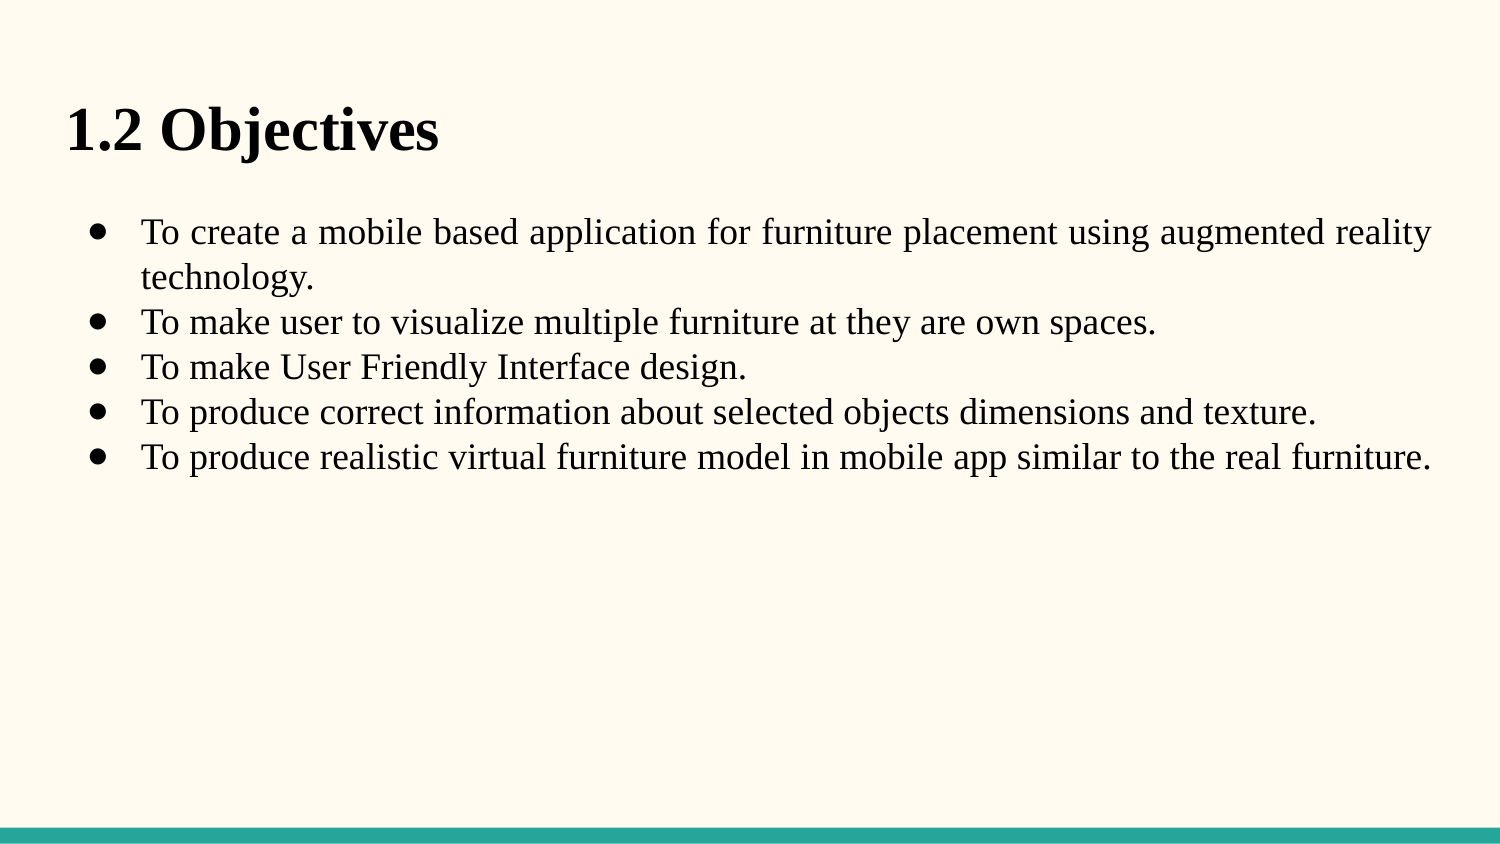

1.2 Objectives
To create a mobile based application for furniture placement using augmented reality technology.
To make user to visualize multiple furniture at they are own spaces.
To make User Friendly Interface design.
To produce correct information about selected objects dimensions and texture.
To produce realistic virtual furniture model in mobile app similar to the real furniture.